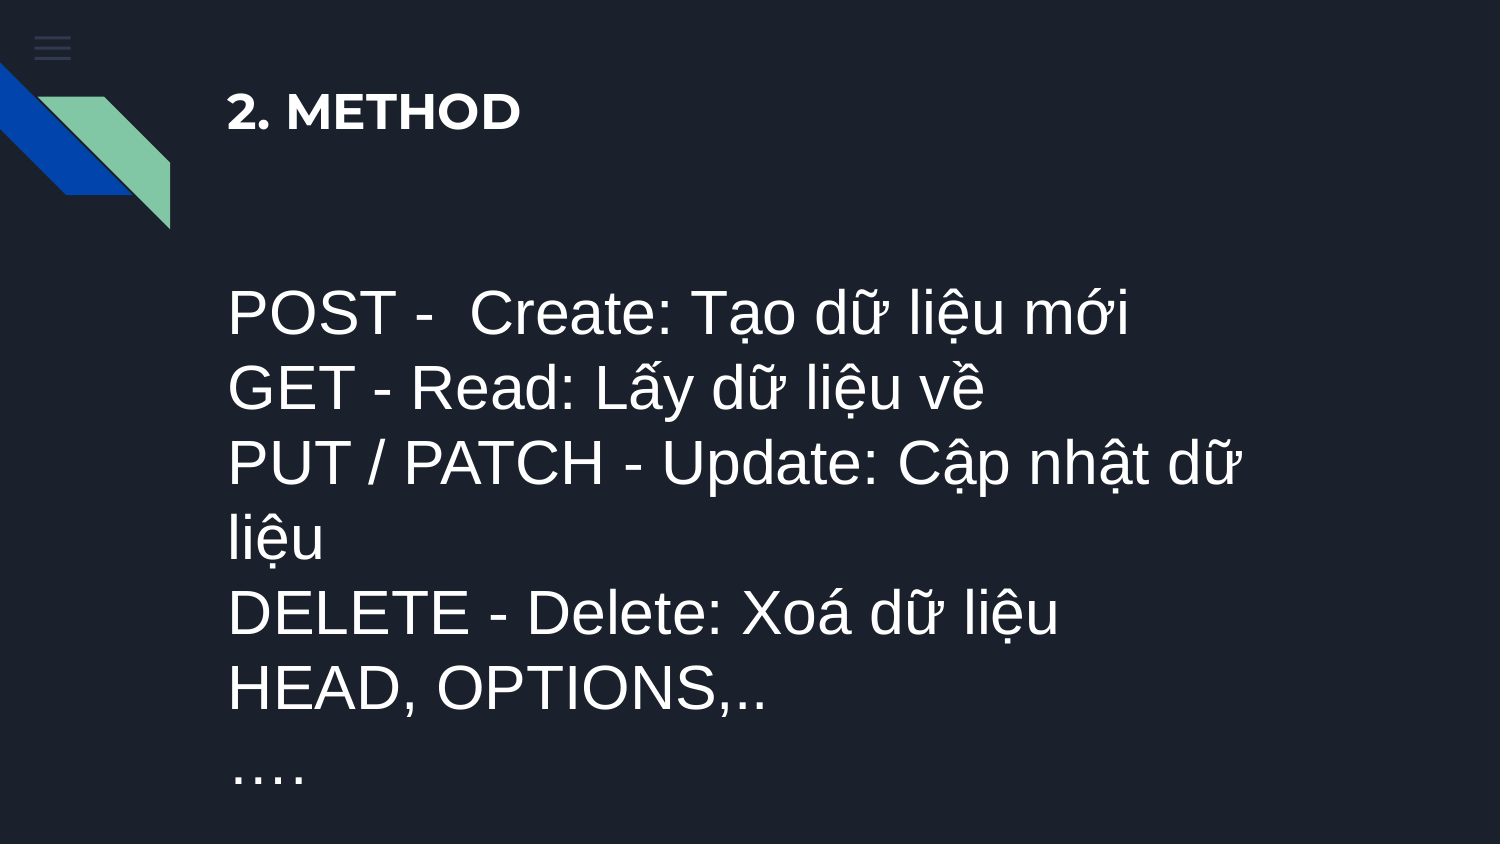

# 2. METHOD
POST -  Create: Tạo dữ liệu mới
GET - Read: Lấy dữ liệu về
PUT / PATCH - Update: Cập nhật dữ liệu
DELETE - Delete: Xoá dữ liệu
HEAD, OPTIONS,..
….